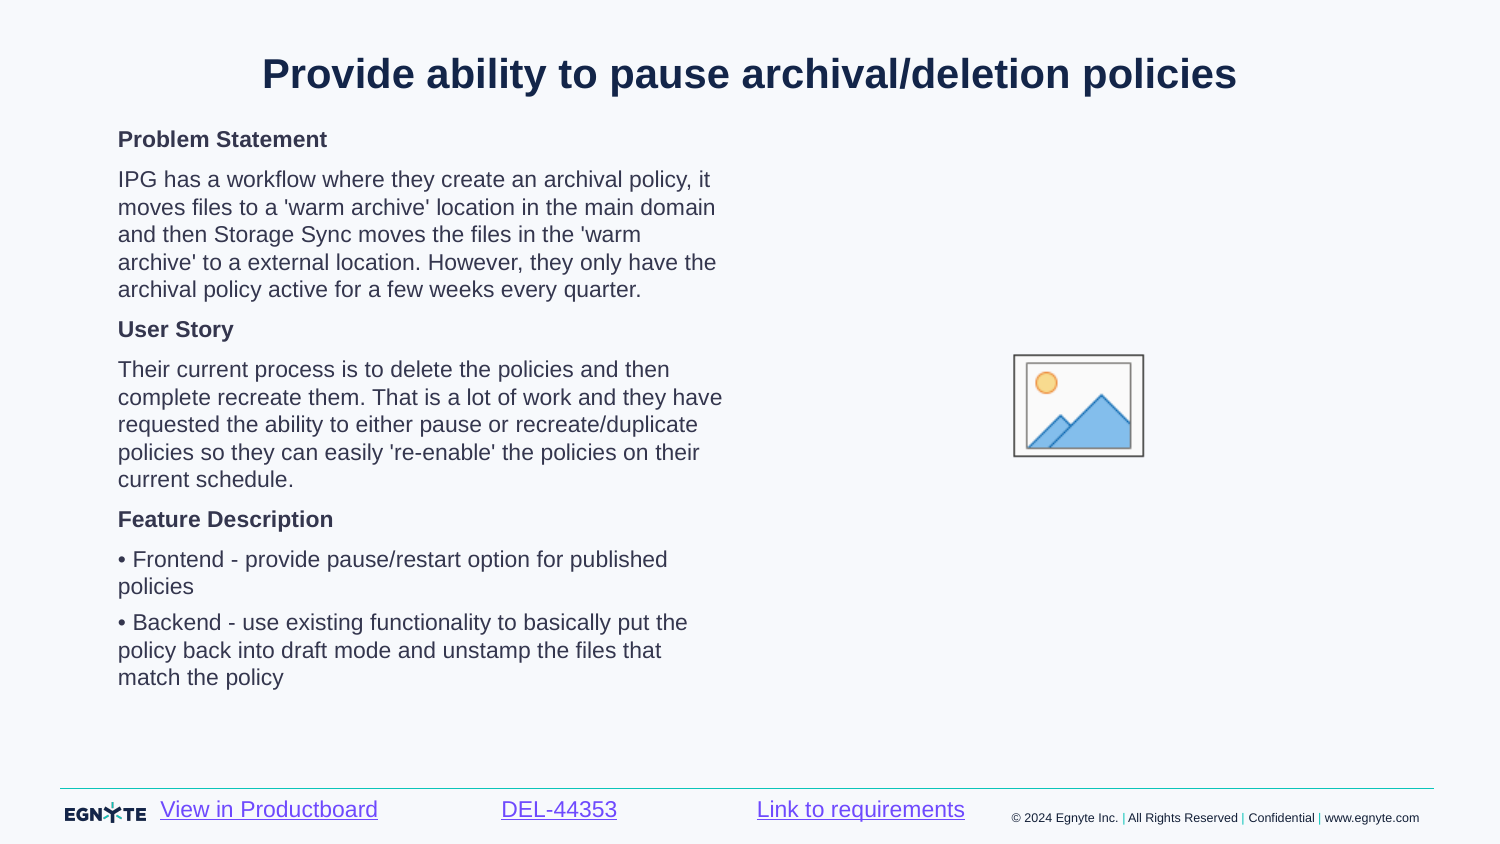

# Provide ability to pause archival/deletion policies
Problem Statement
IPG has a workflow where they create an archival policy, it moves files to a 'warm archive' location in the main domain and then Storage Sync moves the files in the 'warm archive' to a external location. However, they only have the archival policy active for a few weeks every quarter.
User Story
Their current process is to delete the policies and then complete recreate them. That is a lot of work and they have requested the ability to either pause or recreate/duplicate policies so they can easily 're-enable' the policies on their current schedule.
Feature Description
• Frontend - provide pause/restart option for published policies
• Backend - use existing functionality to basically put the policy back into draft mode and unstamp the files that match the policy

Link to requirements
DEL-44353
View in Productboard